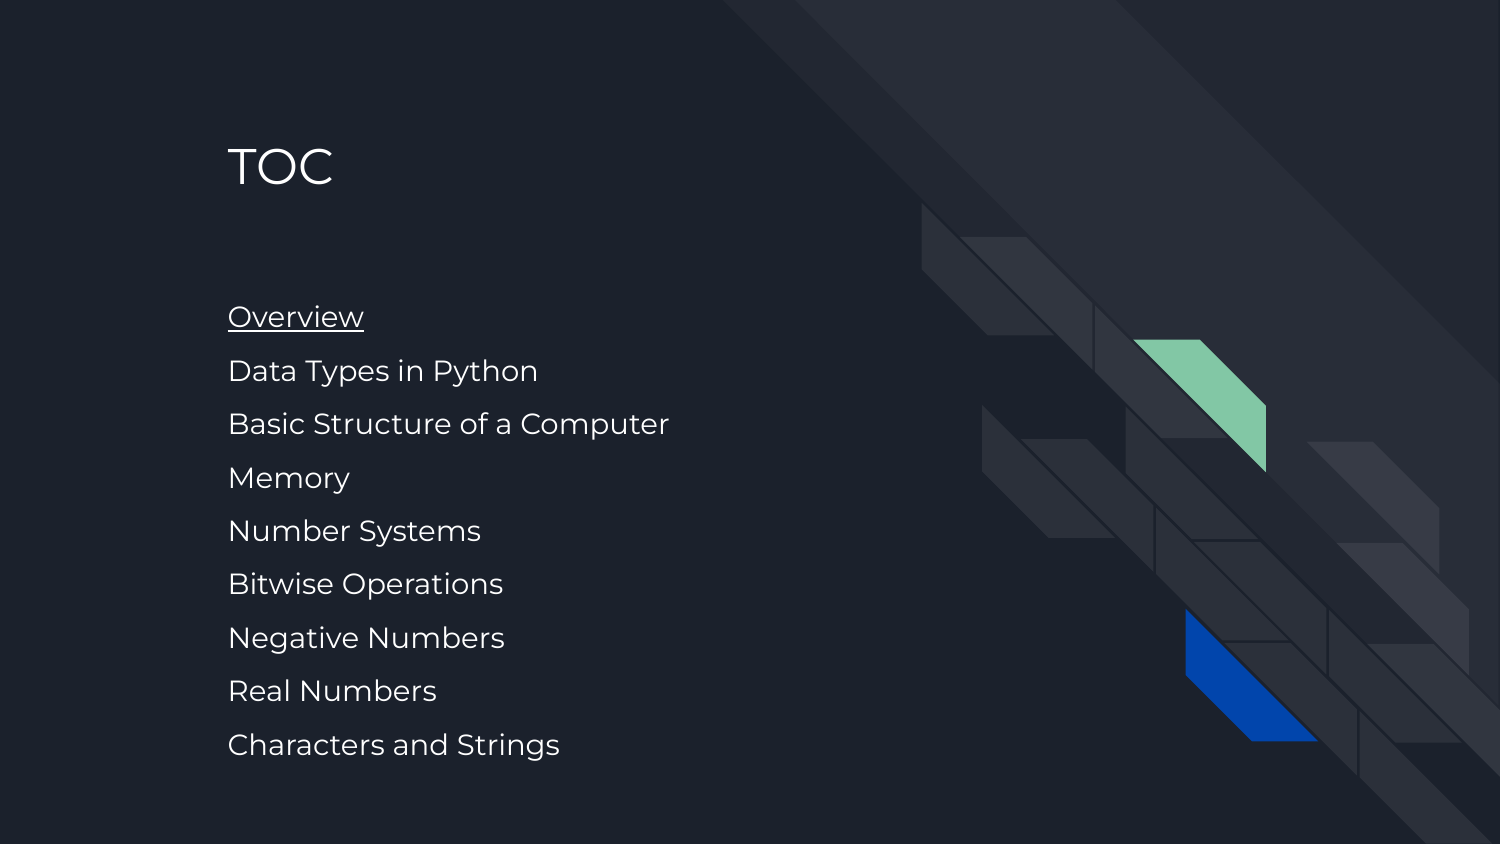

# TOC
Overview
Data Types in Python
Basic Structure of a Computer
Memory
Number Systems
Bitwise Operations
Negative Numbers
Real Numbers
Characters and Strings